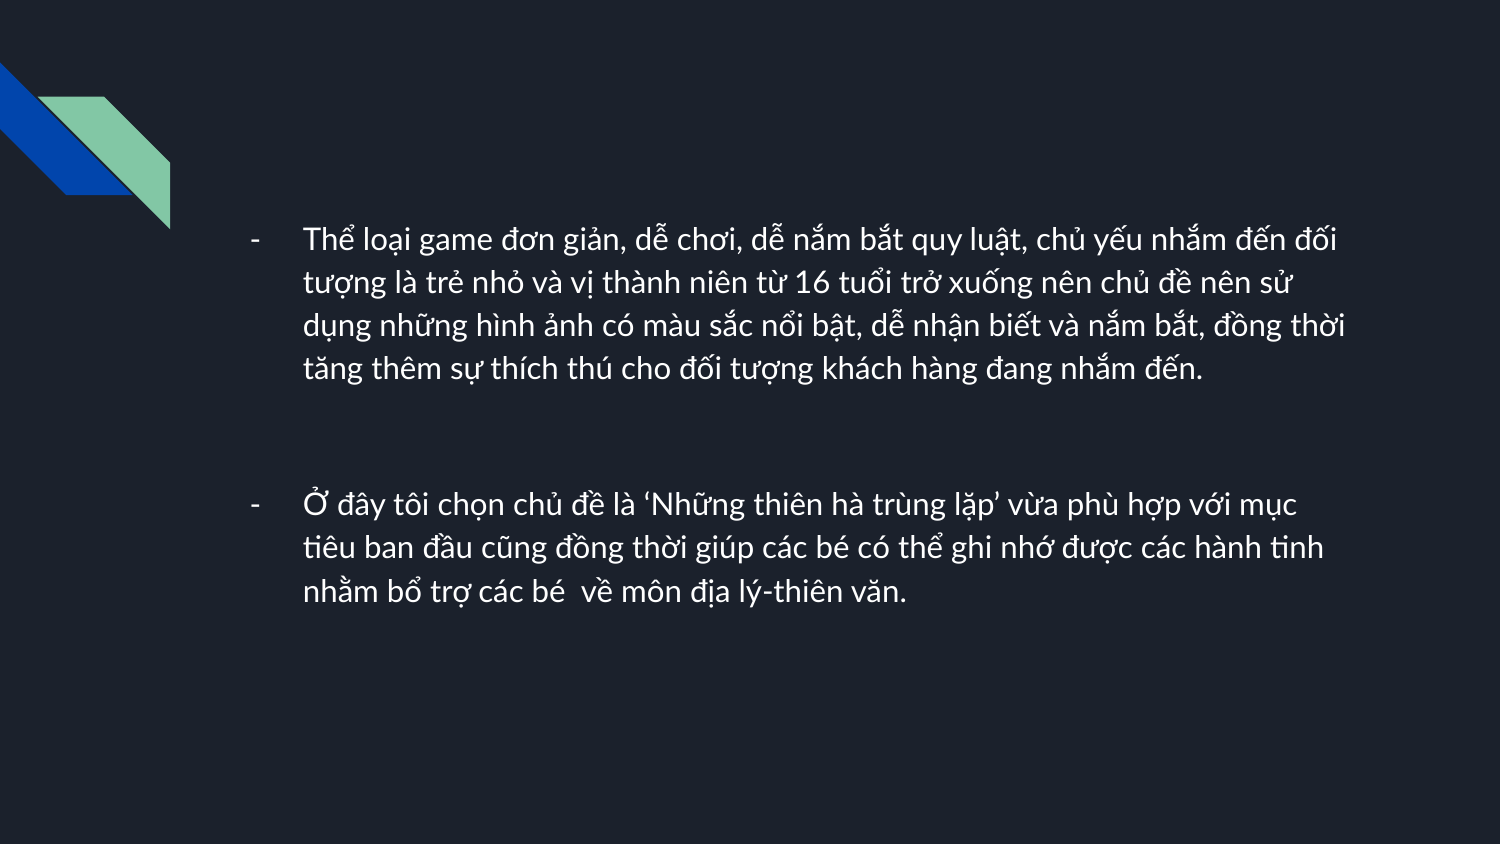

Thể loại game đơn giản, dễ chơi, dễ nắm bắt quy luật, chủ yếu nhắm đến đối tượng là trẻ nhỏ và vị thành niên từ 16 tuổi trở xuống nên chủ đề nên sử dụng những hình ảnh có màu sắc nổi bật, dễ nhận biết và nắm bắt, đồng thời tăng thêm sự thích thú cho đối tượng khách hàng đang nhắm đến.

Ở đây tôi chọn chủ đề là ‘Những thiên hà trùng lặp’ vừa phù hợp với mục tiêu ban đầu cũng đồng thời giúp các bé có thể ghi nhớ được các hành tinh nhằm bổ trợ các bé  về môn địa lý-thiên văn.